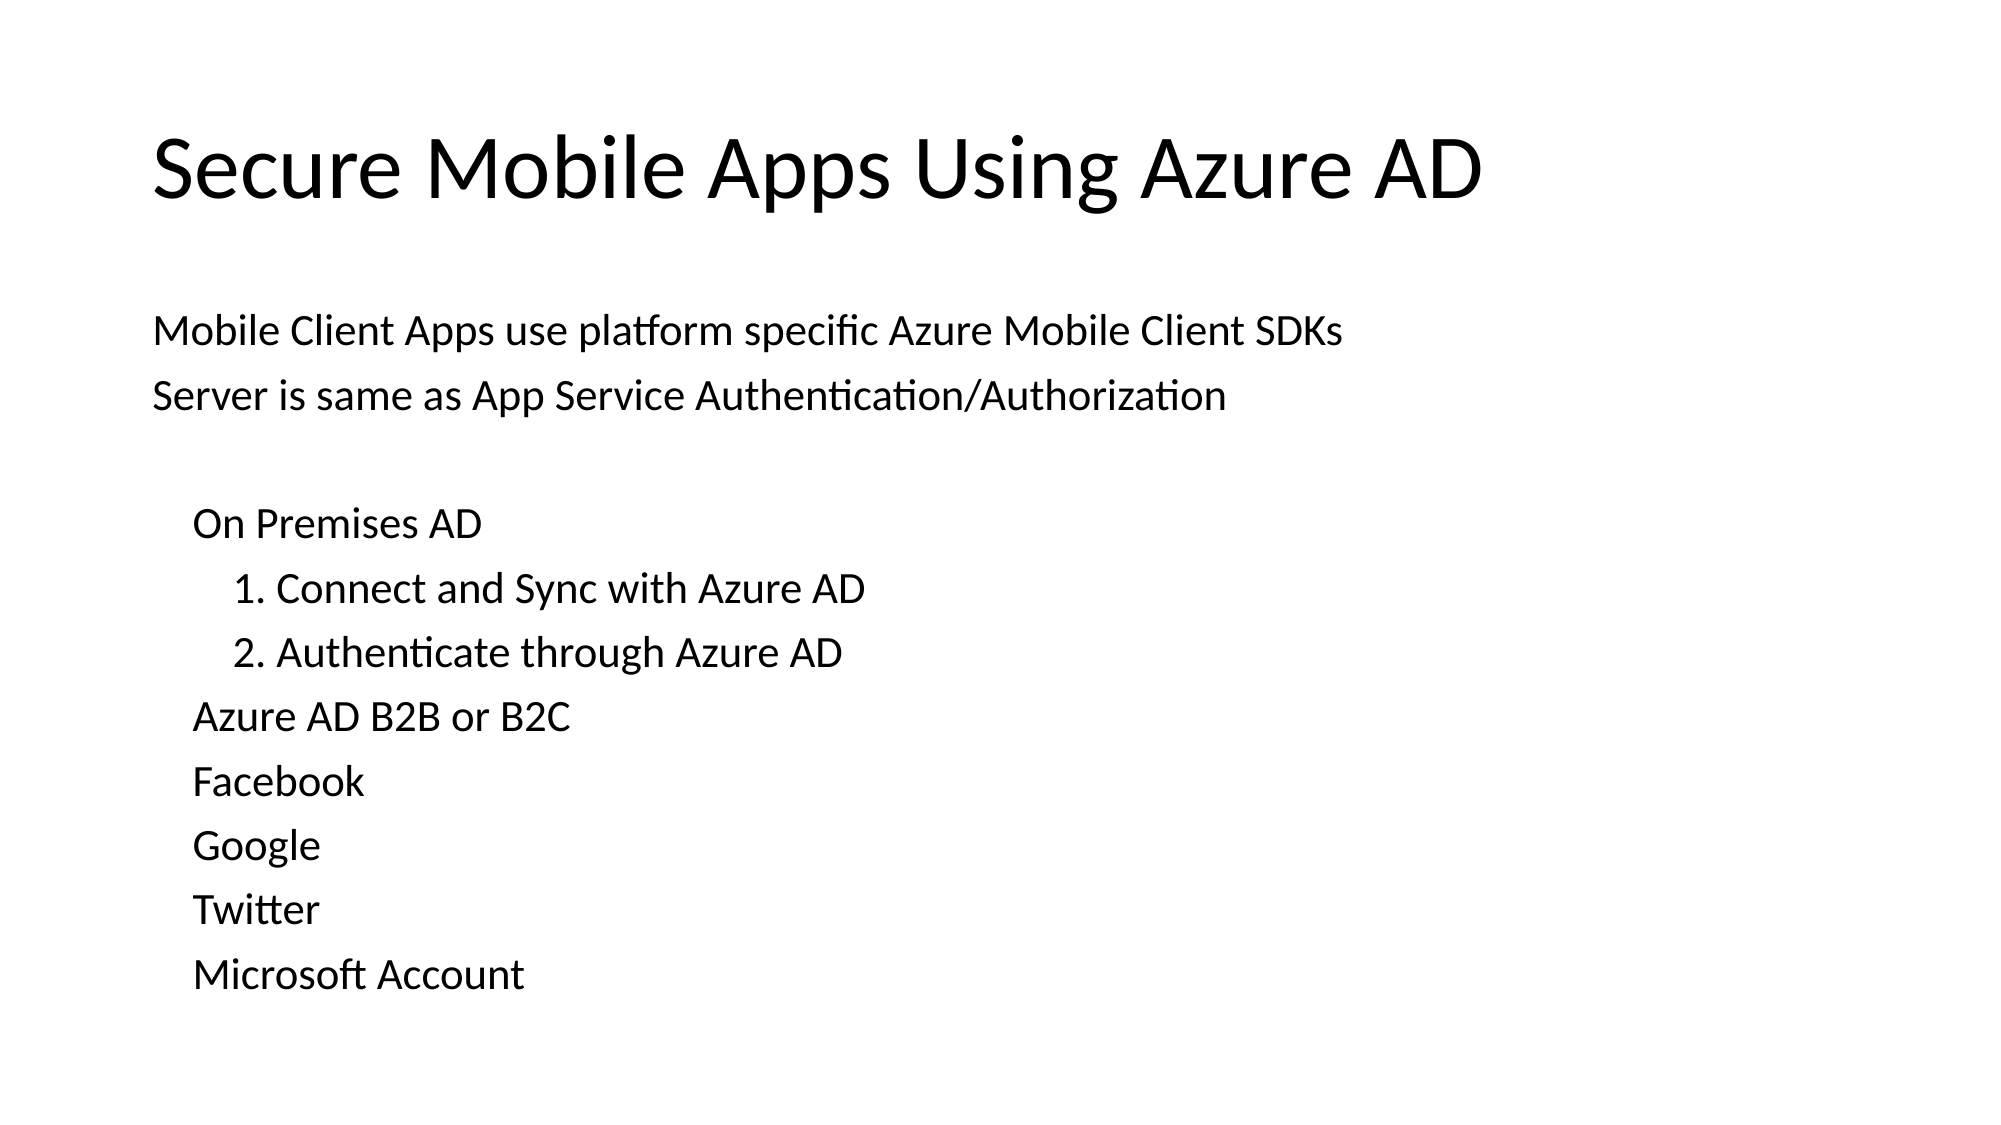

# Secure Mobile Apps Using Azure AD
Mobile Client Apps use platform specific Azure Mobile Client SDKs
Server is same as App Service Authentication/Authorization

    On Premises AD
        1. Connect and Sync with Azure AD
        2. Authenticate through Azure AD
    Azure AD B2B or B2C
    Facebook
    Google
    Twitter
    Microsoft Account